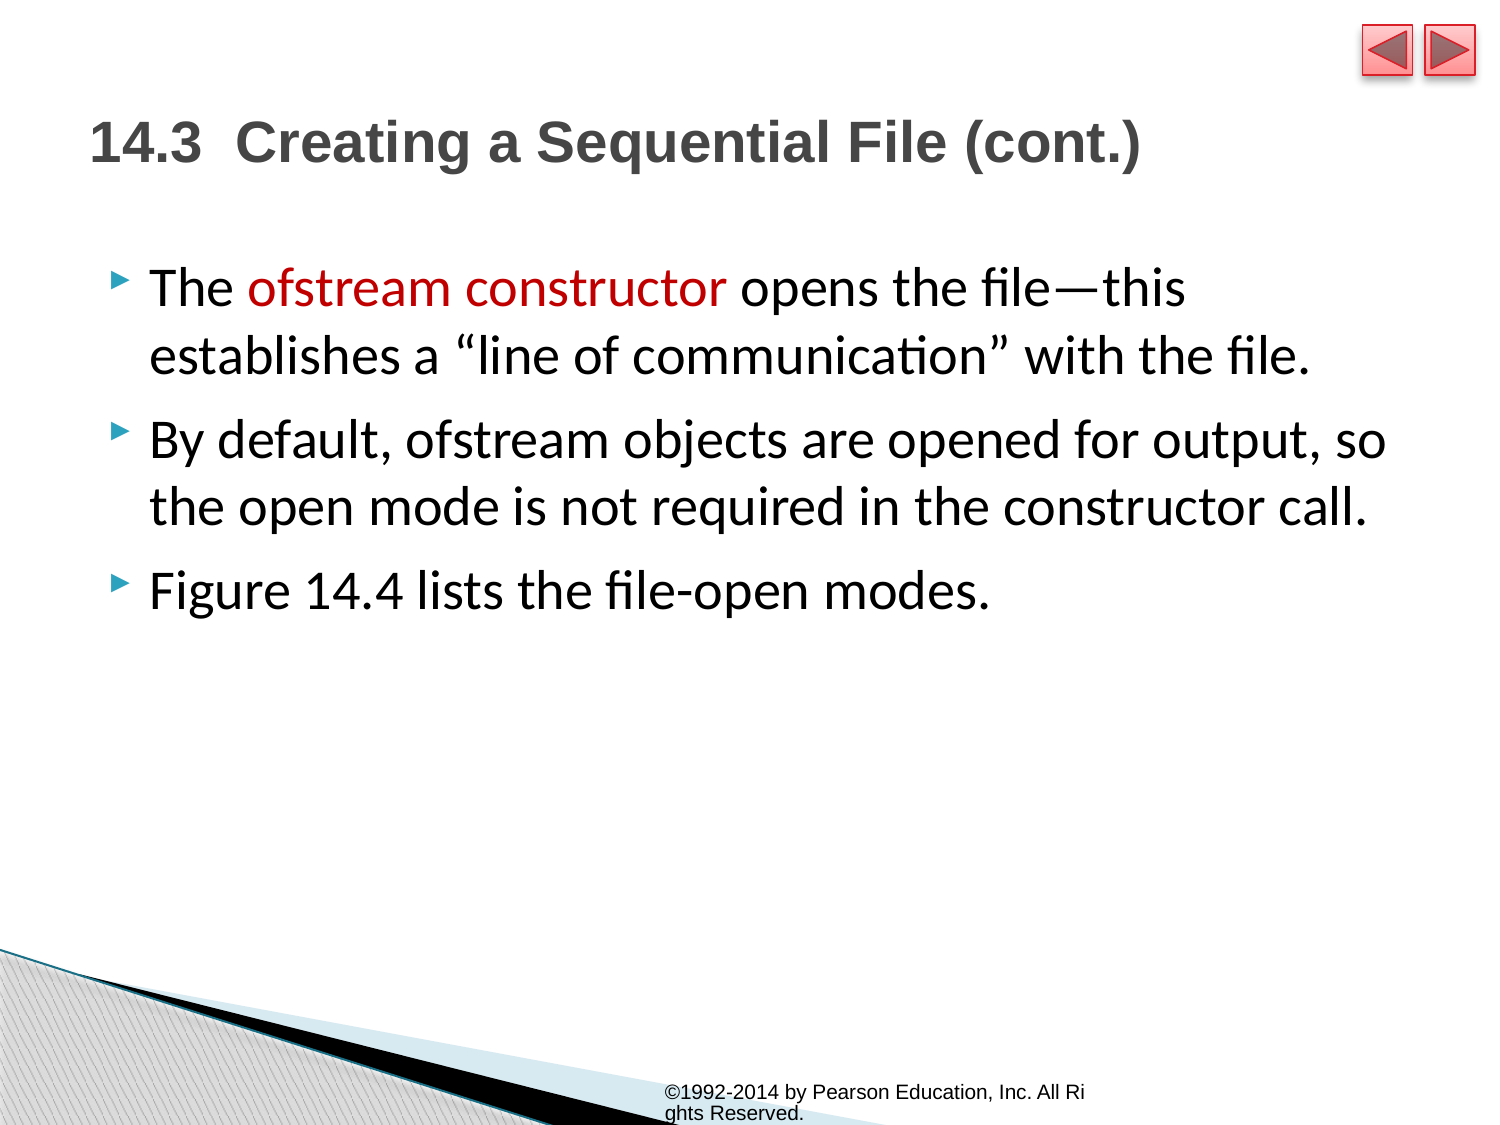

# 14.3  Creating a Sequential File (cont.)
The ofstream constructor opens the file—this establishes a “line of communication” with the file.
By default, ofstream objects are opened for output, so the open mode is not required in the constructor call.
Figure 14.4 lists the file-open modes.
©1992-2014 by Pearson Education, Inc. All Rights Reserved.